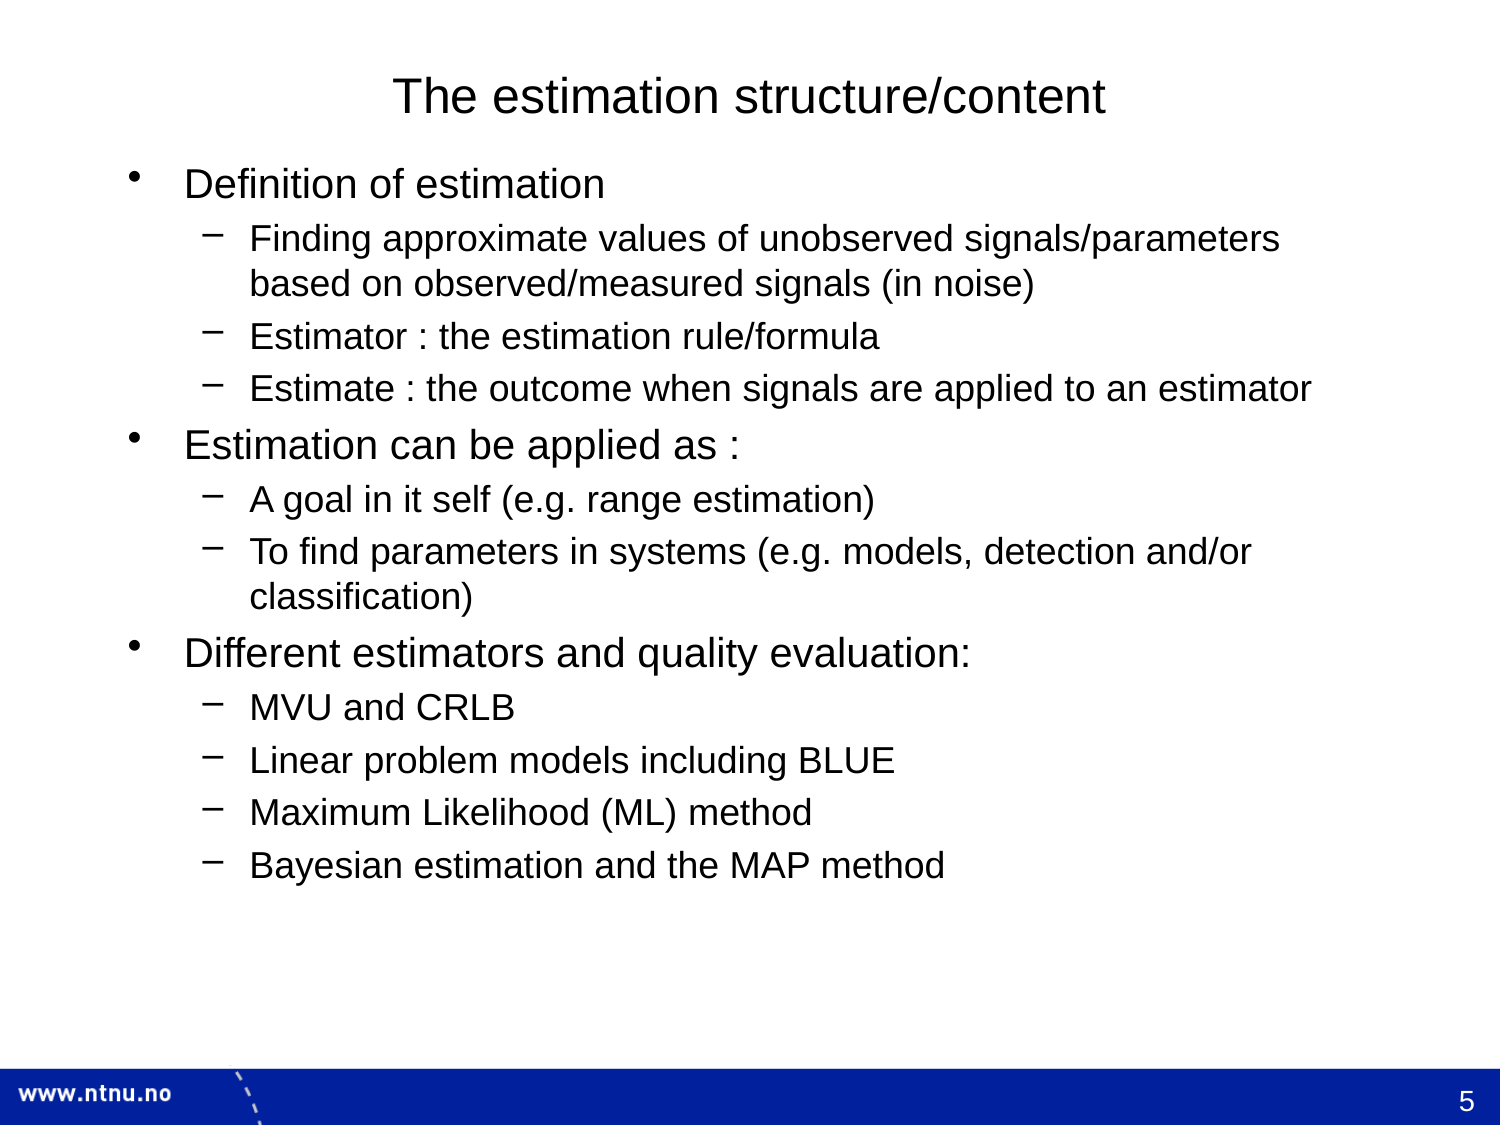

# The estimation structure/content
Definition of estimation
Finding approximate values of unobserved signals/parameters based on observed/measured signals (in noise)
Estimator : the estimation rule/formula
Estimate : the outcome when signals are applied to an estimator
Estimation can be applied as :
A goal in it self (e.g. range estimation)
To find parameters in systems (e.g. models, detection and/or classification)
Different estimators and quality evaluation:
MVU and CRLB
Linear problem models including BLUE
Maximum Likelihood (ML) method
Bayesian estimation and the MAP method